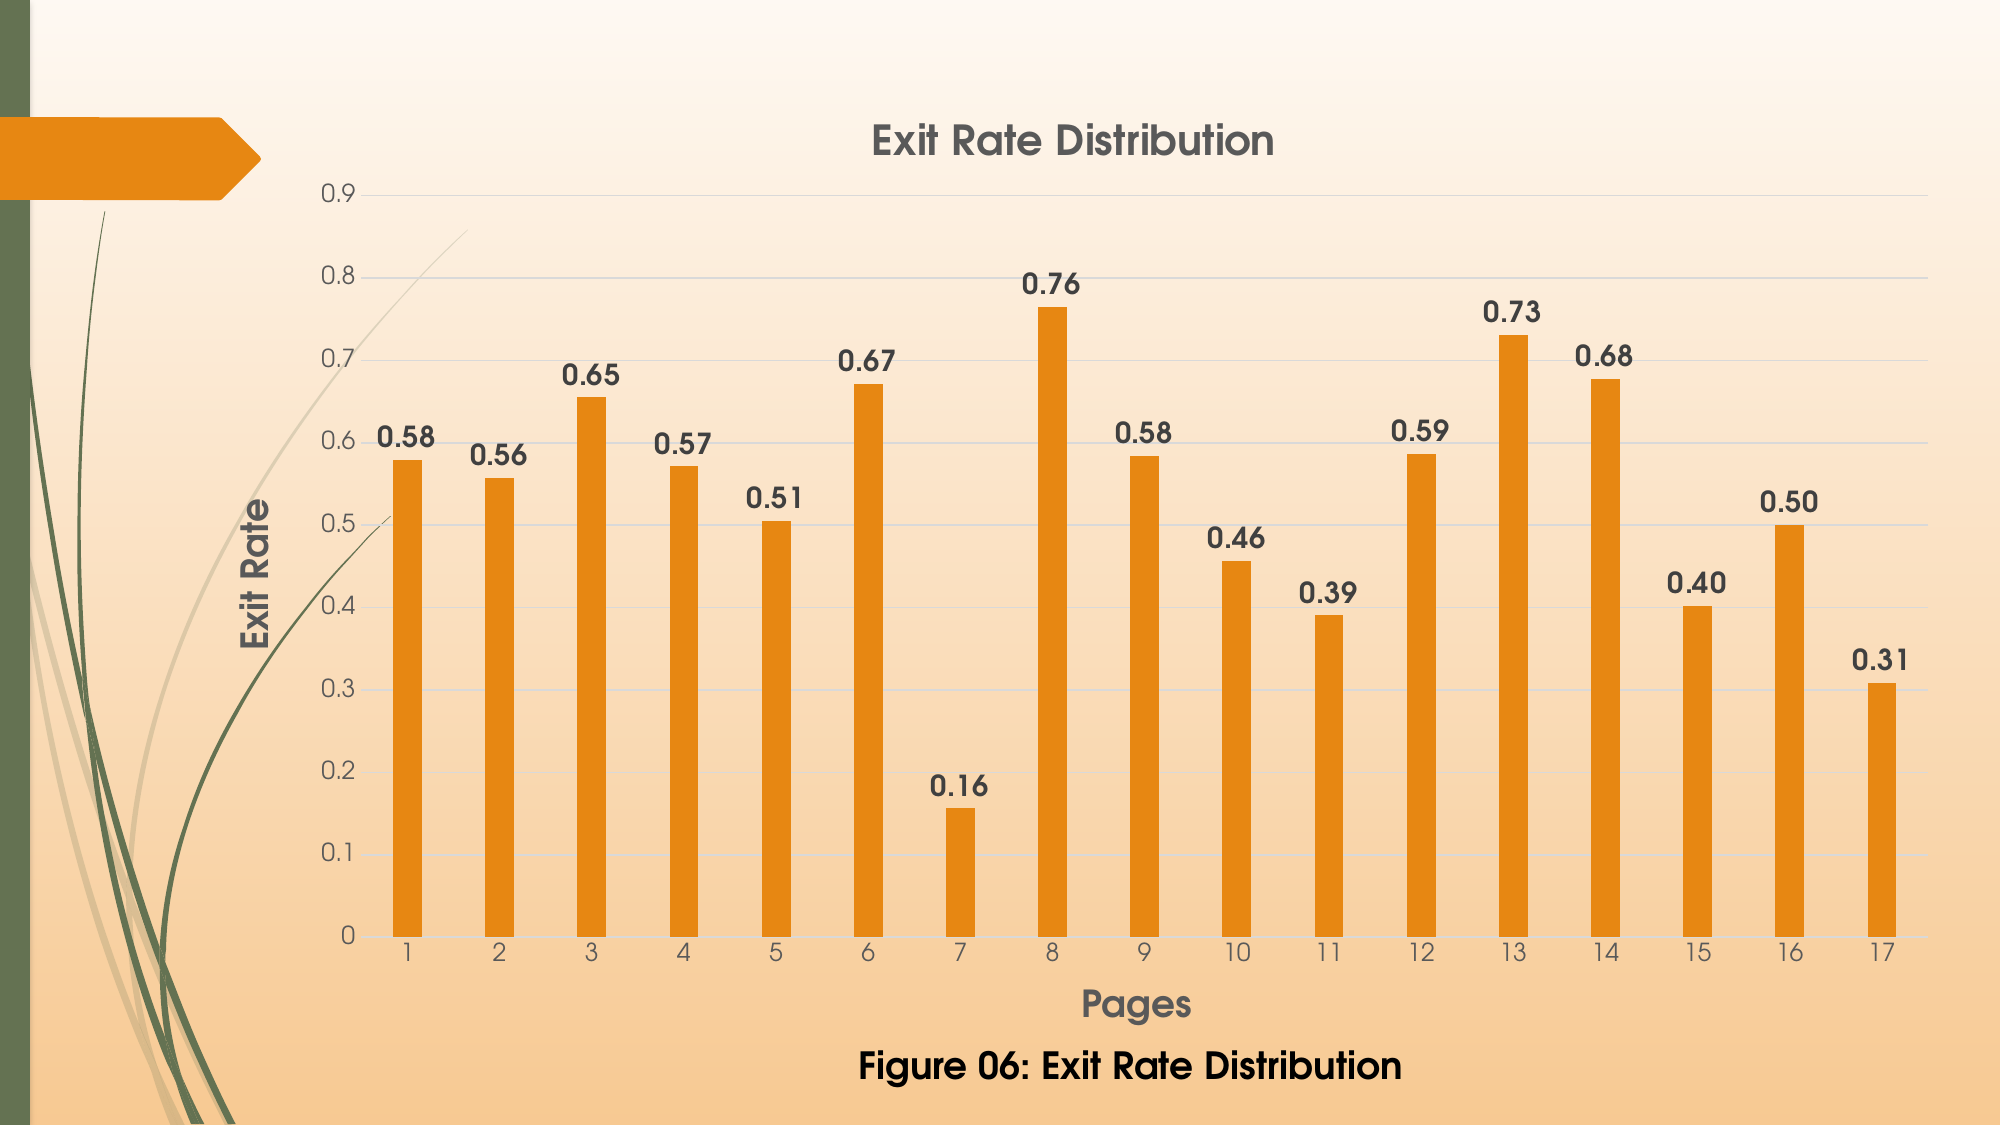

### Chart: Exit Rate Distribution

| Category |  |
|---|---|
Figure 06: Exit Rate Distribution